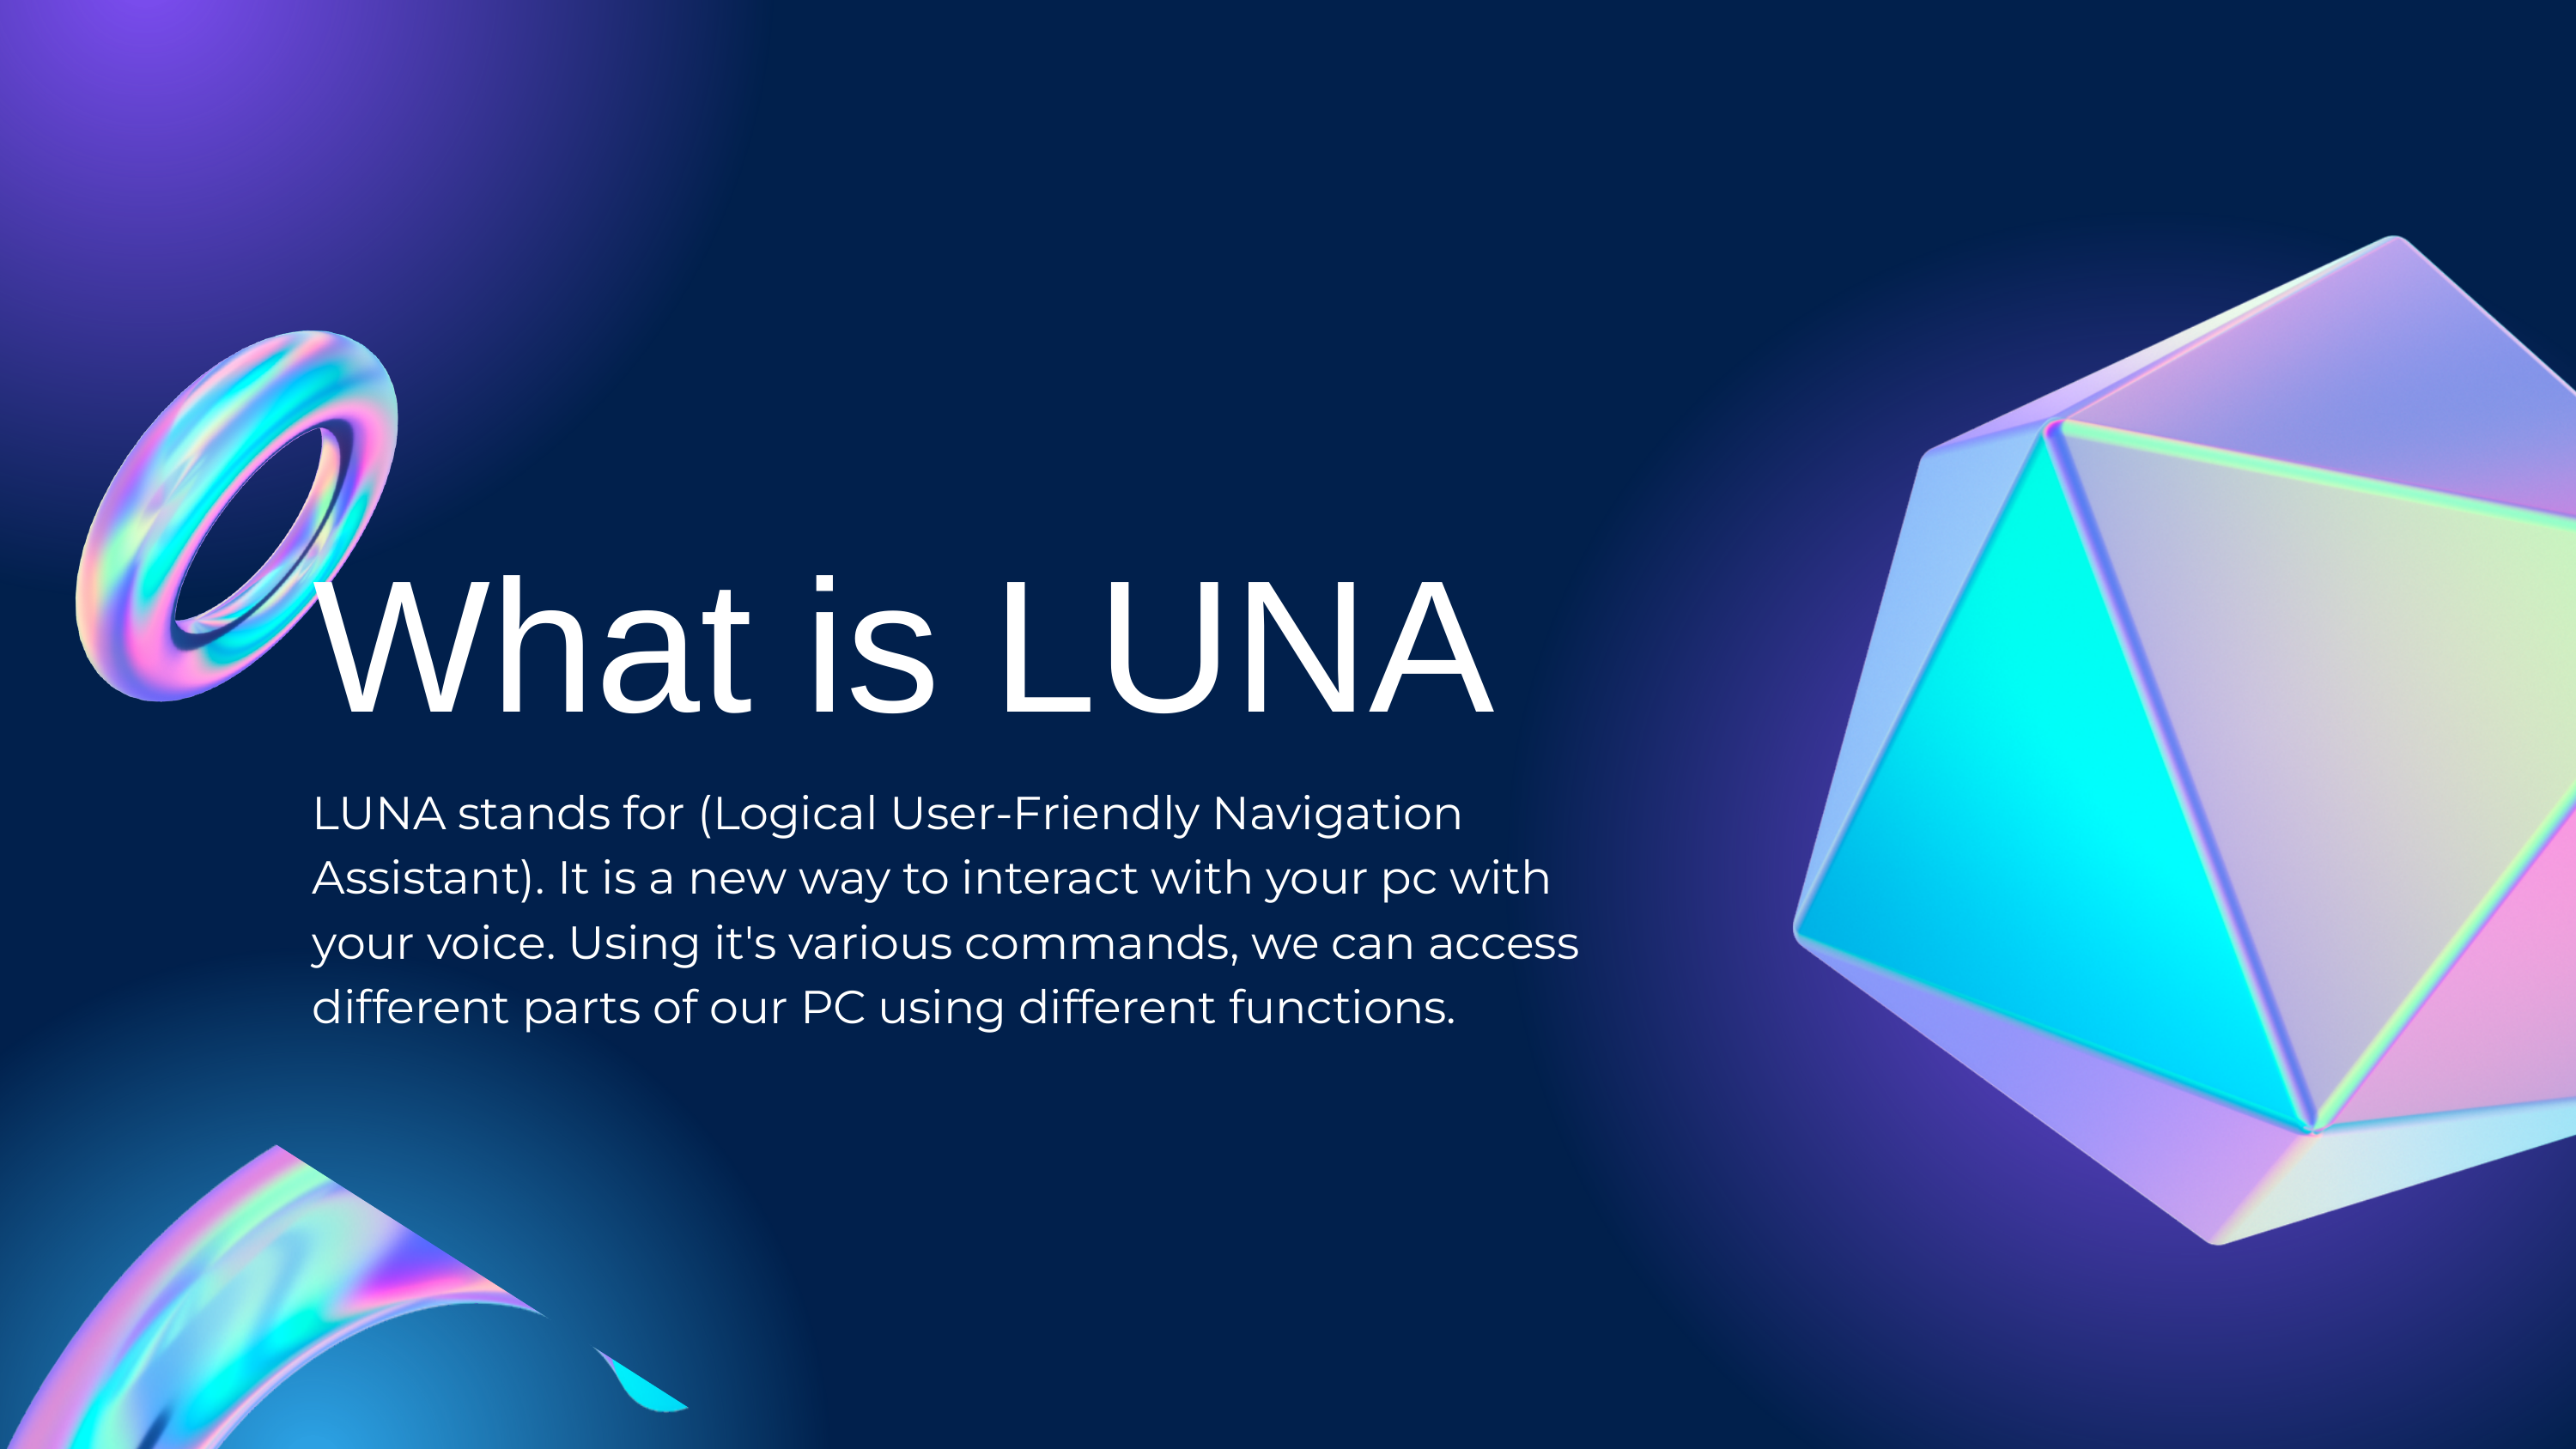

What is LUNA
LUNA stands for (Logical User-Friendly Navigation Assistant). It is a new way to interact with your pc with your voice. Using it's various commands, we can access different parts of our PC using different functions.